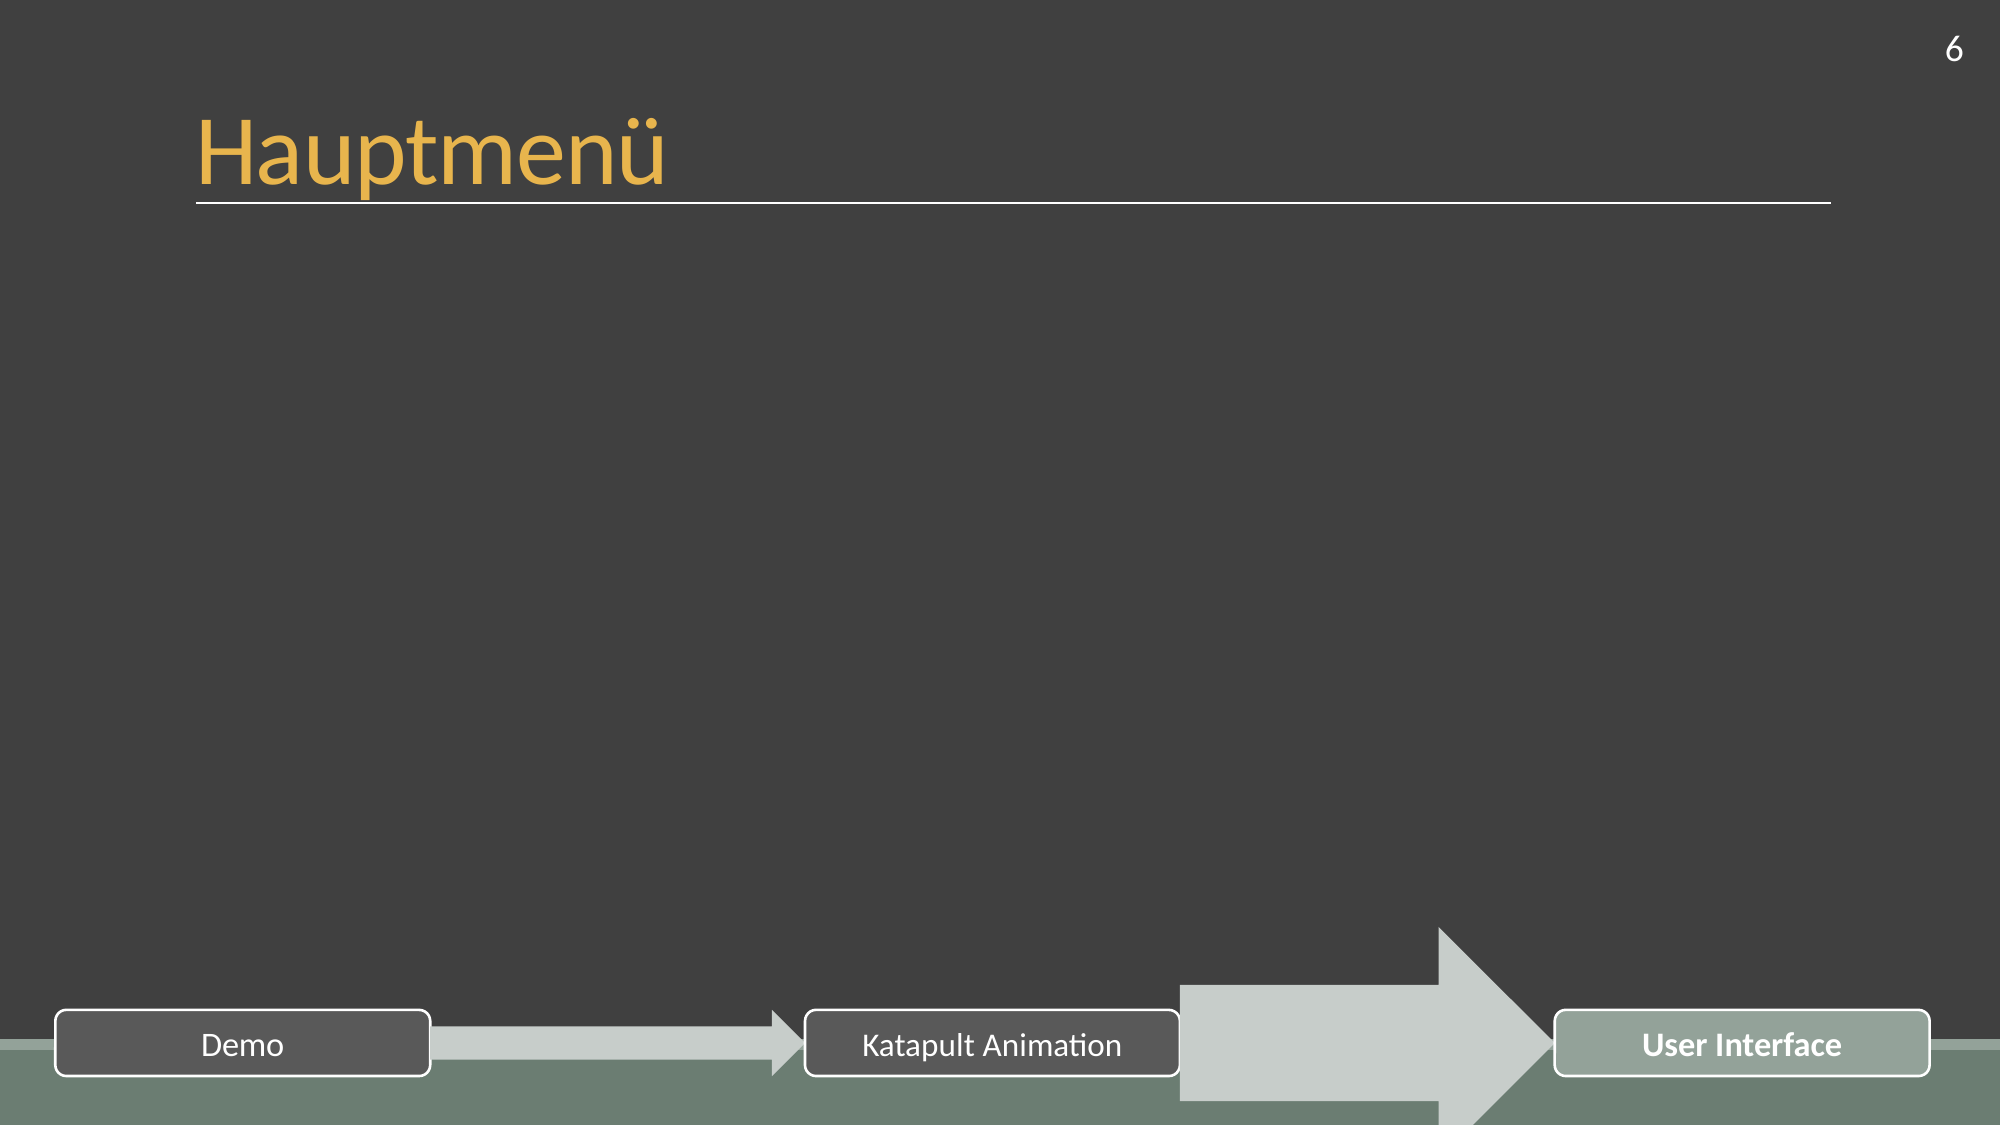

6
# Hauptmenü
Demo
Katapult Animation
User Interface